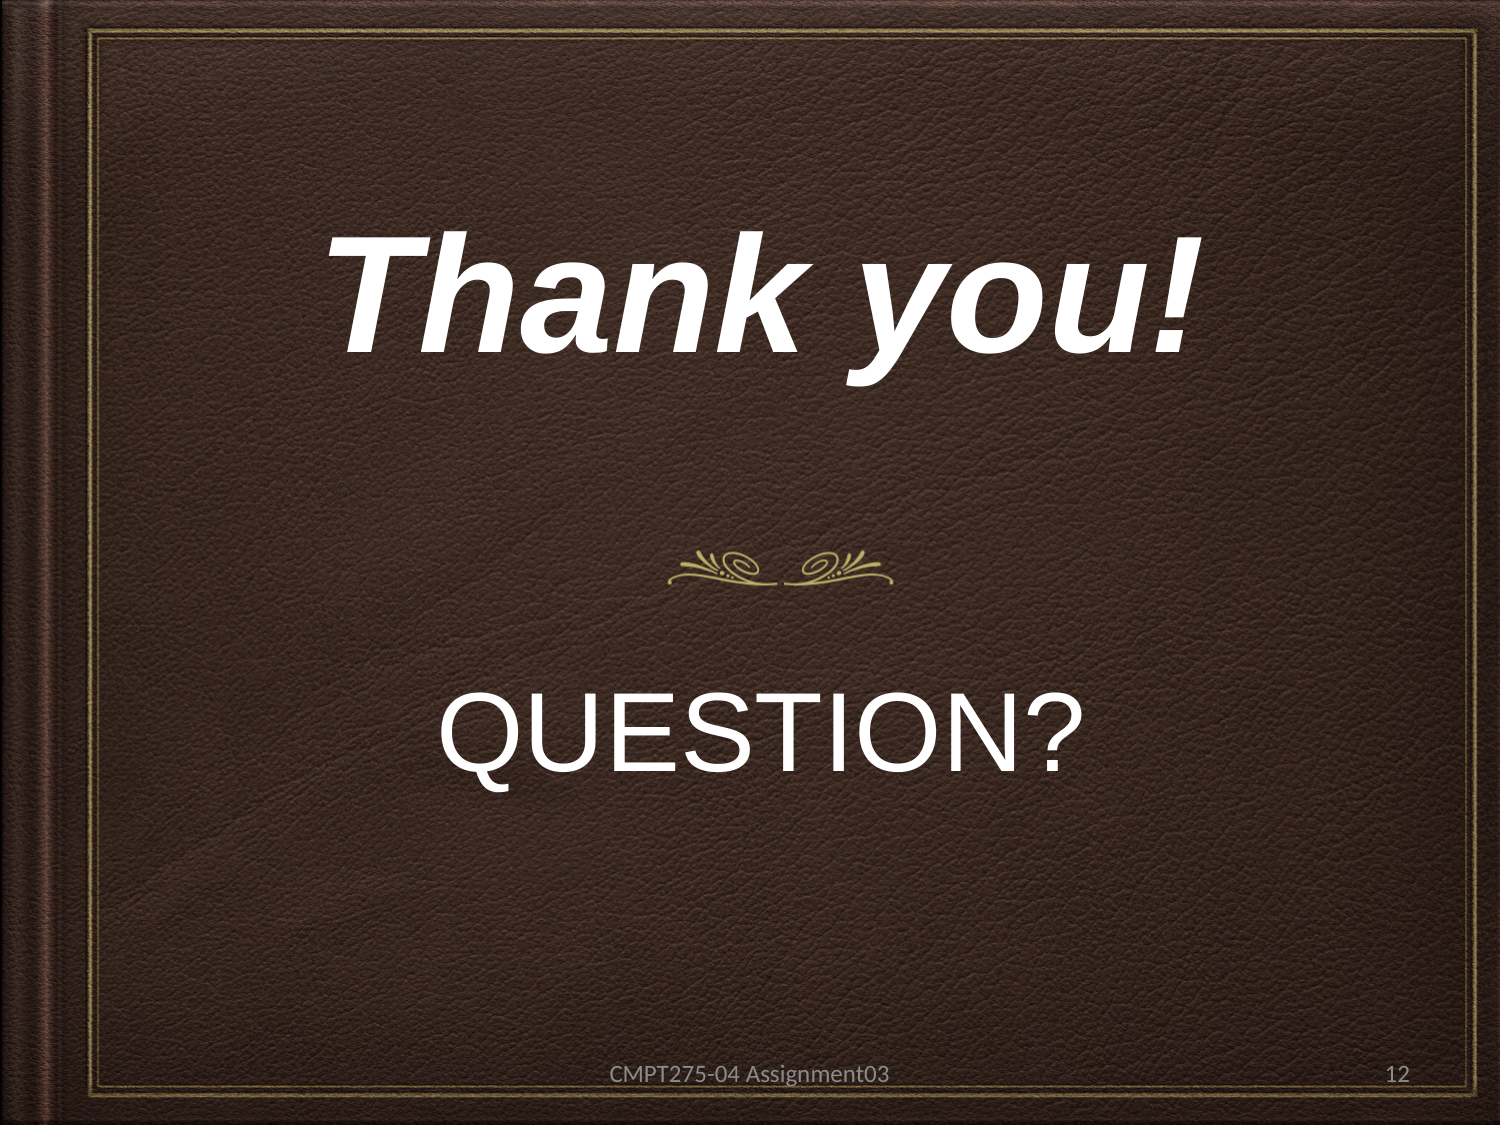

# Thank you!
QUESTION?
CMPT275-04 Assignment03
12